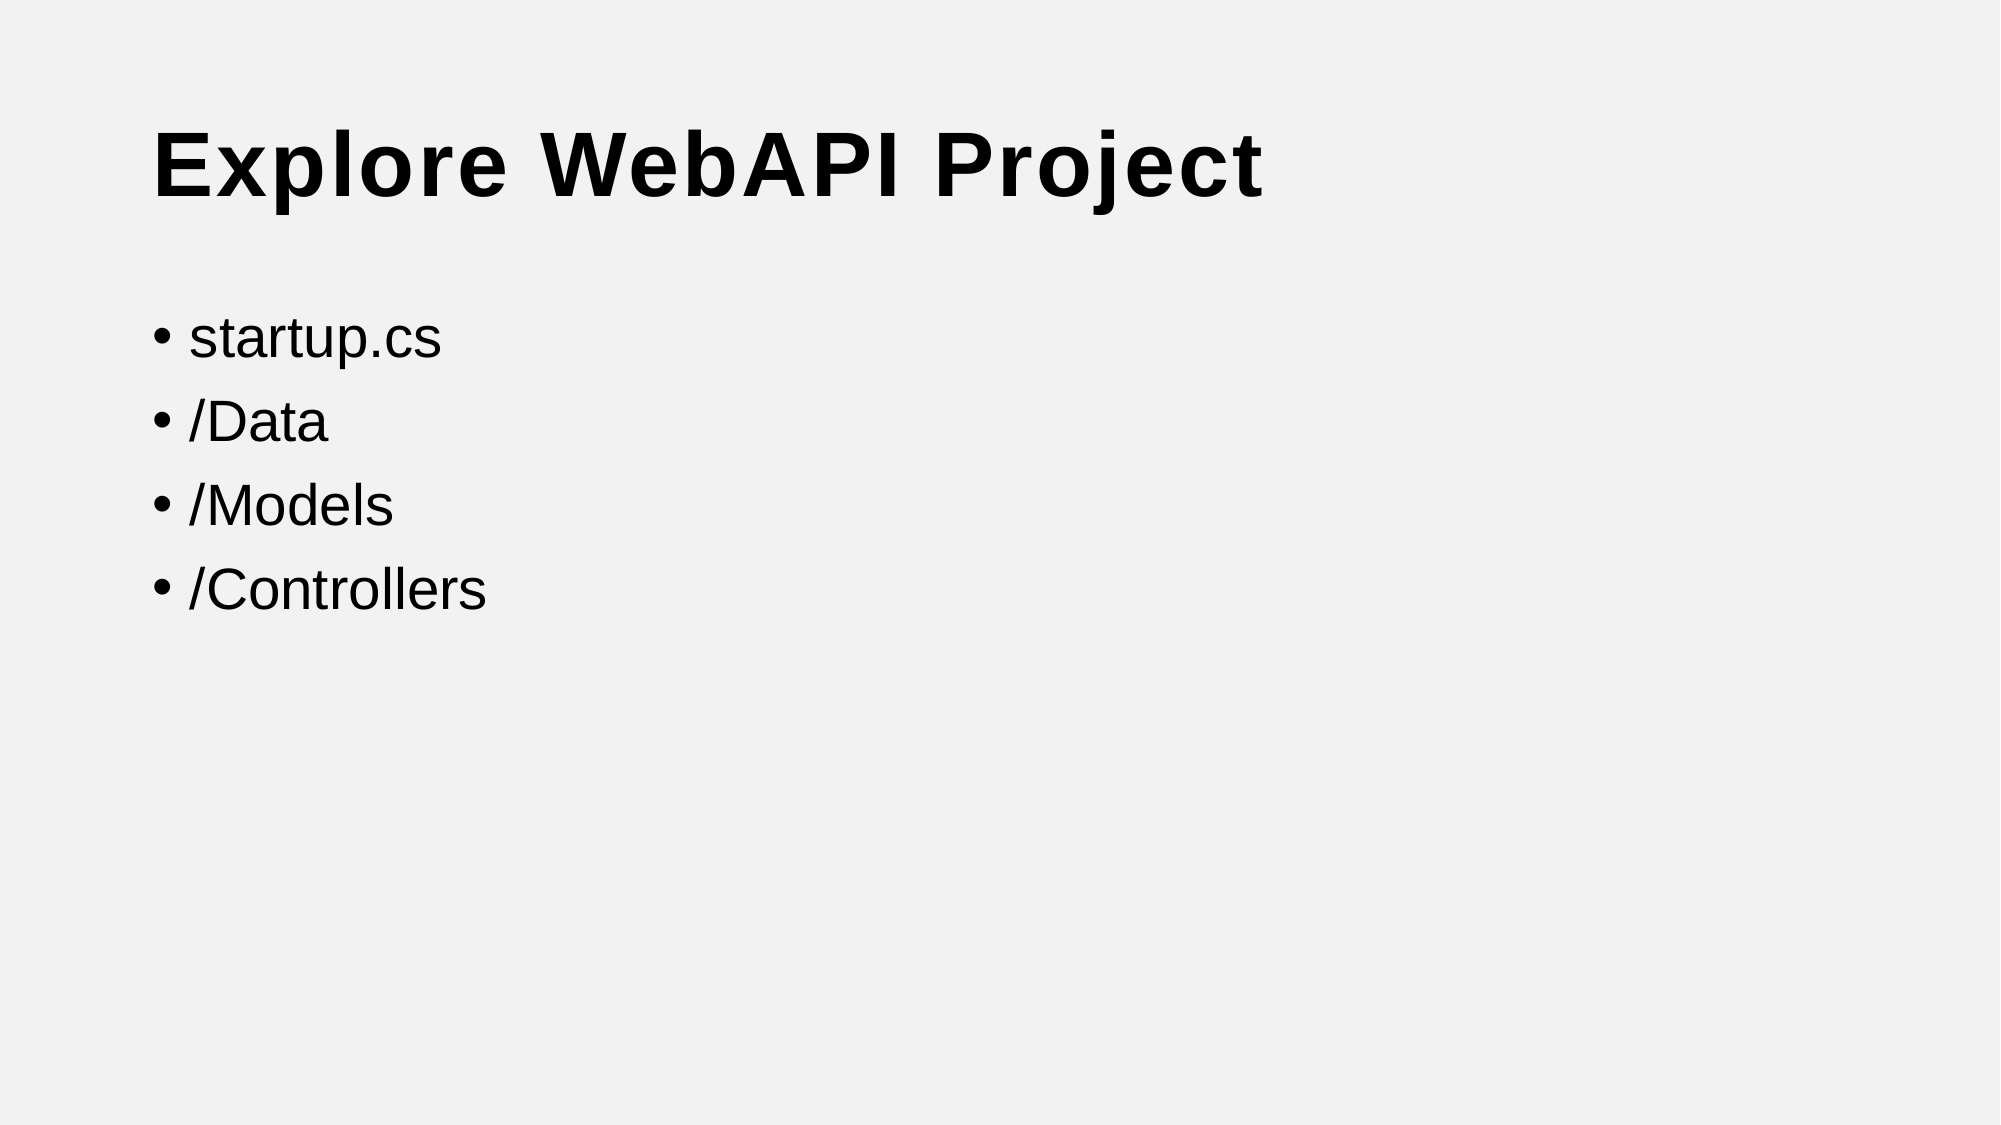

# Explore WebAPI Project
startup.cs
/Data
/Models
/Controllers